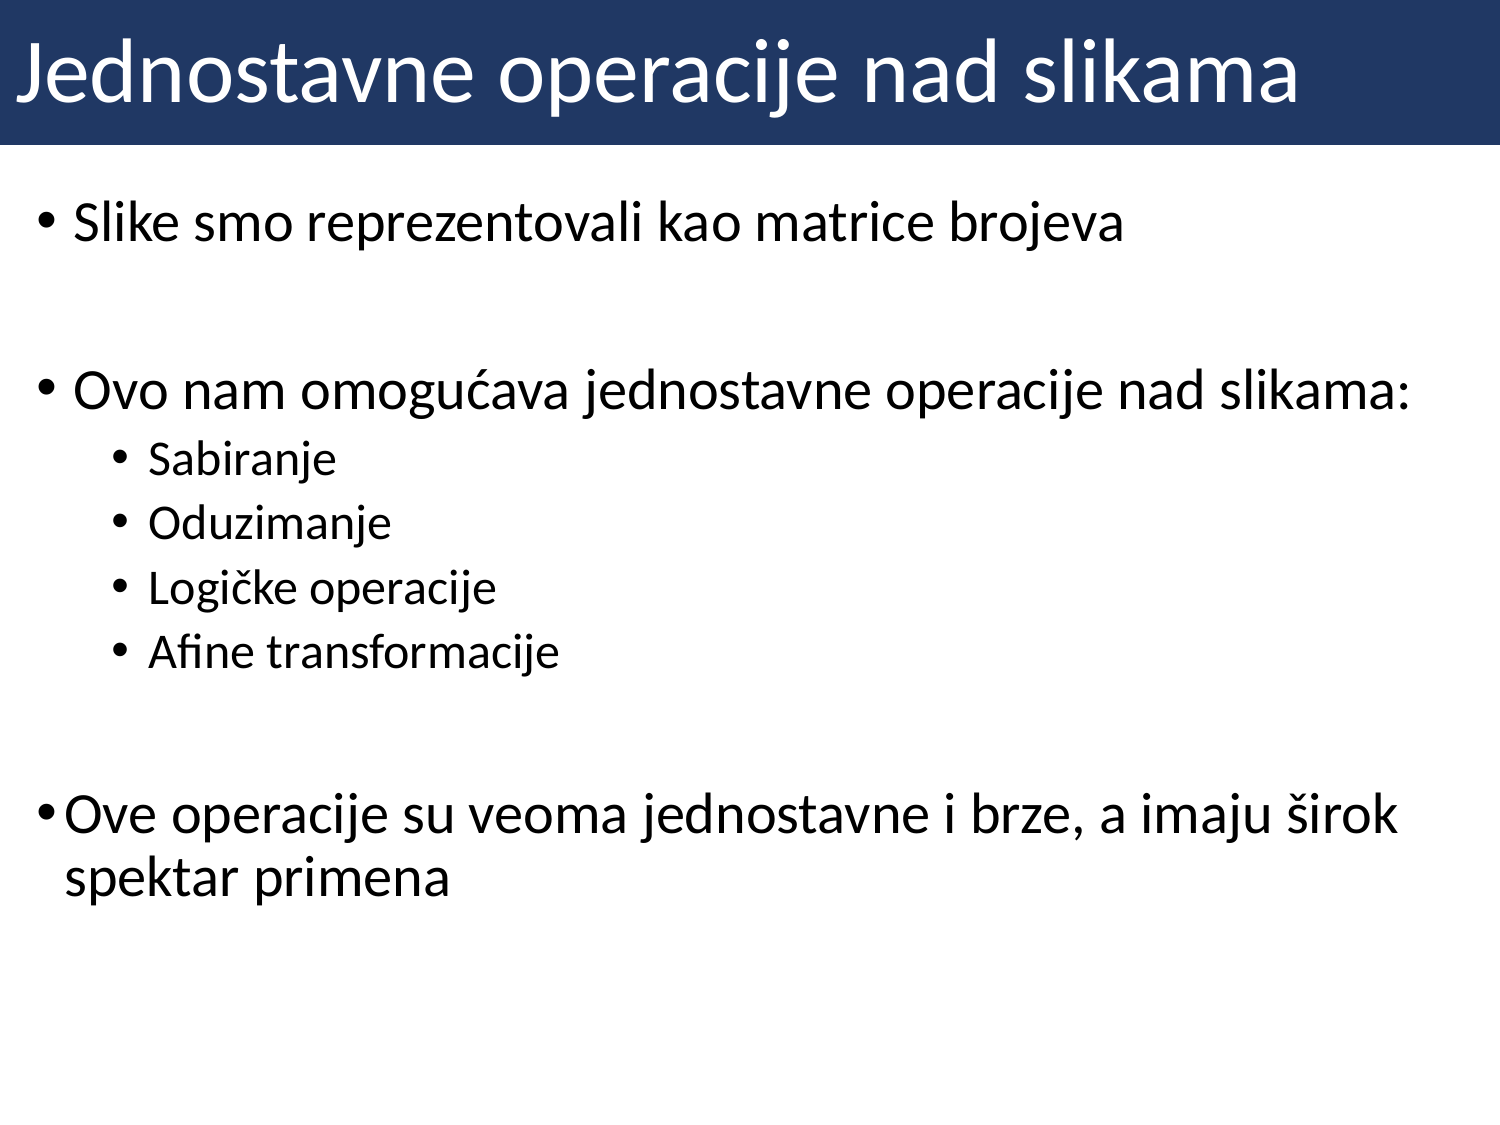

# Jednostavne operacije nad slikama
Slike smo reprezentovali kao matrice brojeva

Ovo nam omogućava jednostavne operacije nad slikama:
Sabiranje
Oduzimanje
Logičke operacije
Afine transformacije

Ove operacije su veoma jednostavne i brze, a imaju širok spektar primena